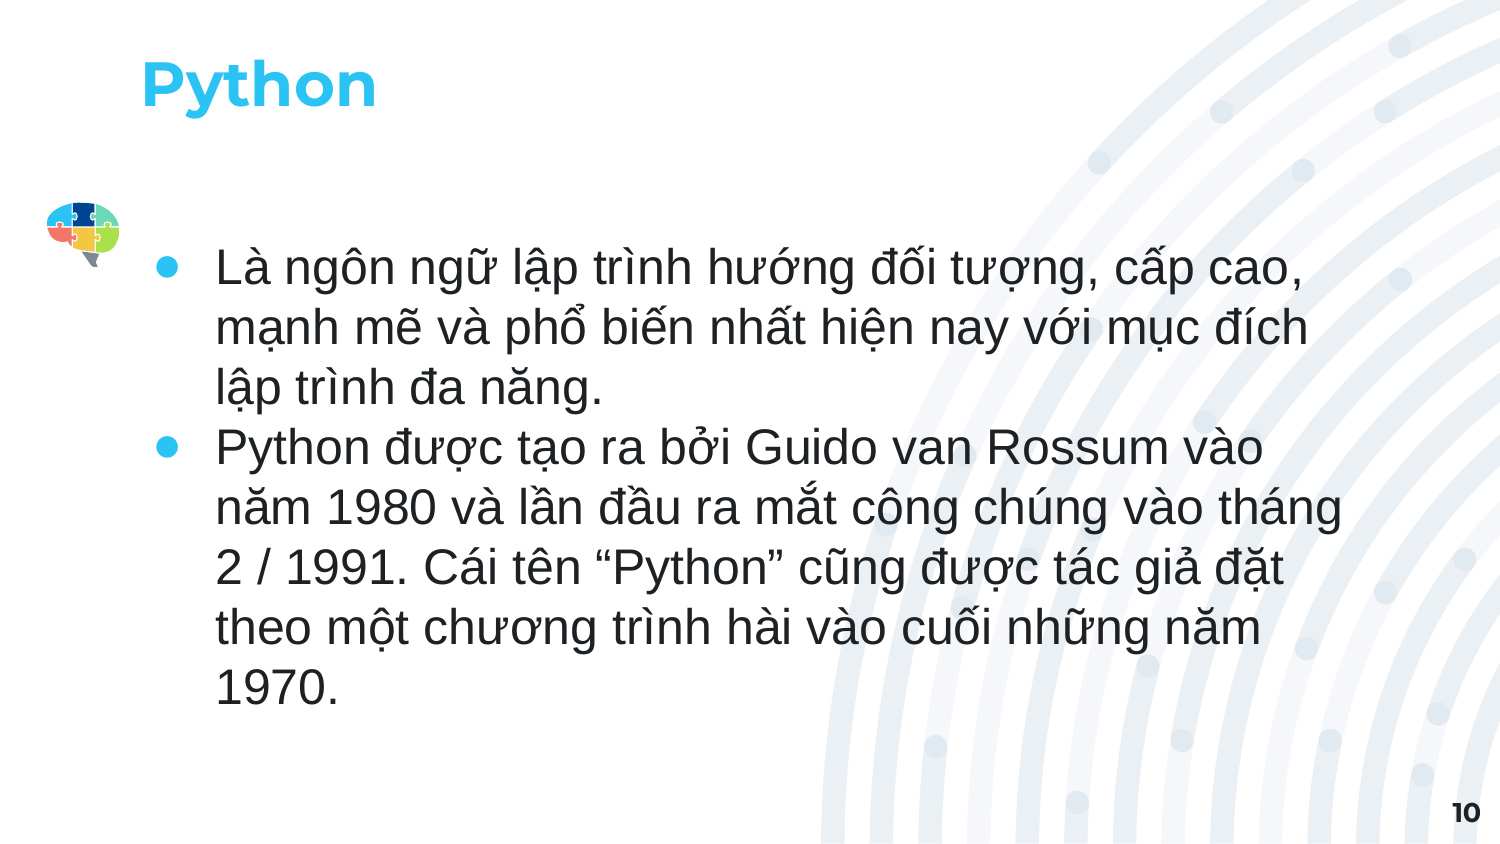

# Python

Là ngôn ngữ lập trình hướng đối tượng, cấp cao, mạnh mẽ và phổ biến nhất hiện nay với mục đích lập trình đa năng.
Python được tạo ra bởi Guido van Rossum vào năm 1980 và lần đầu ra mắt công chúng vào tháng 2 / 1991. Cái tên “Python” cũng được tác giả đặt theo một chương trình hài vào cuối những năm 1970.
10